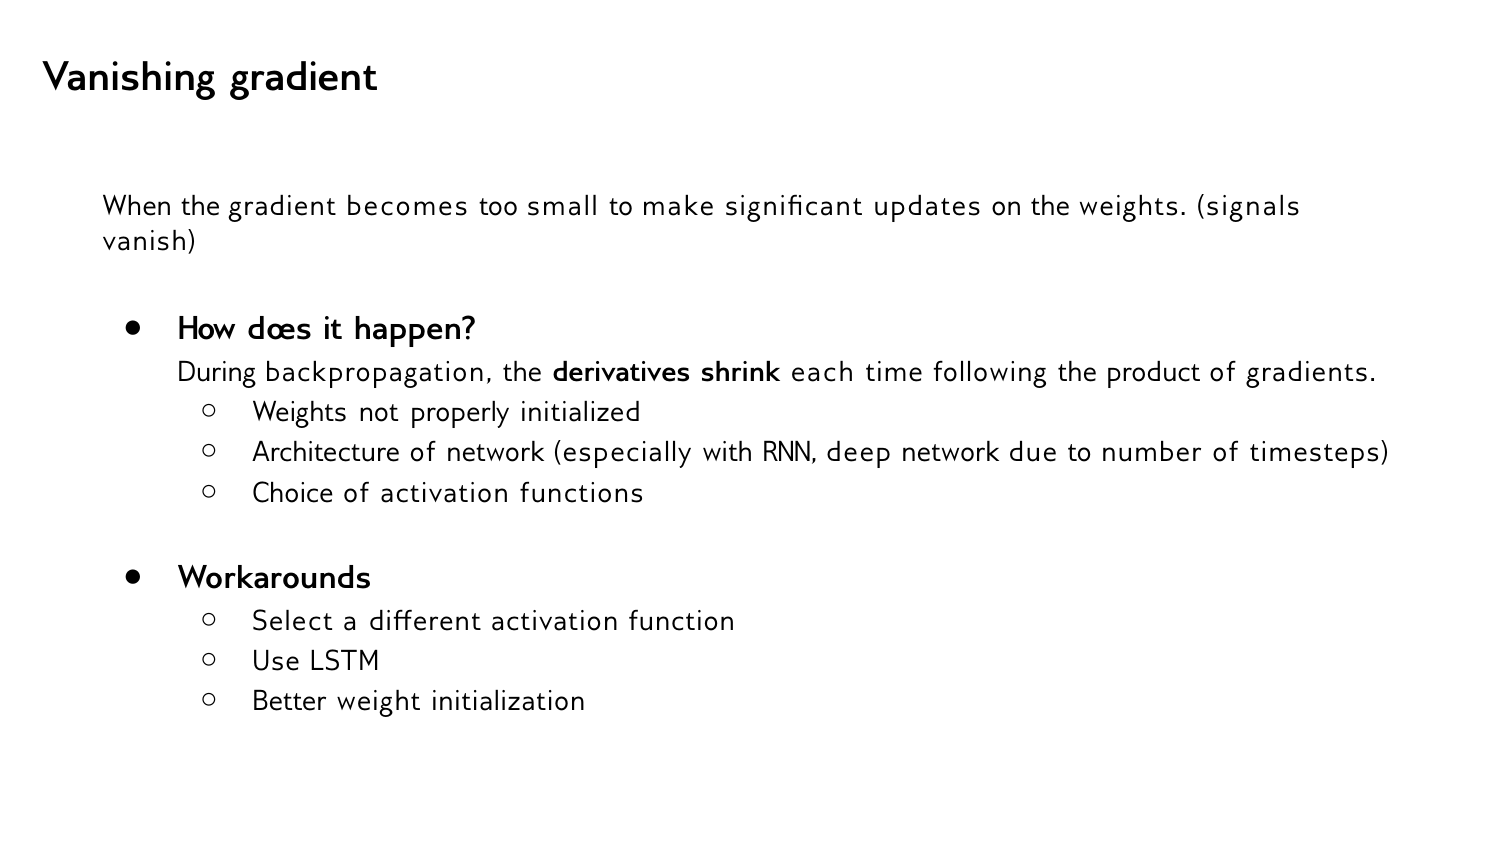

# Vanishing gradient
When the gradient becomes too small to make significant updates on the weights. (signals vanish)

How does it happen?
During backpropagation, the derivatives shrink each time following the product of gradients.
Weights not properly initialized
Architecture of network (especially with RNN, deep network due to number of timesteps)
Choice of activation functions

Workarounds
Select a different activation function
Use LSTM
Better weight initialization